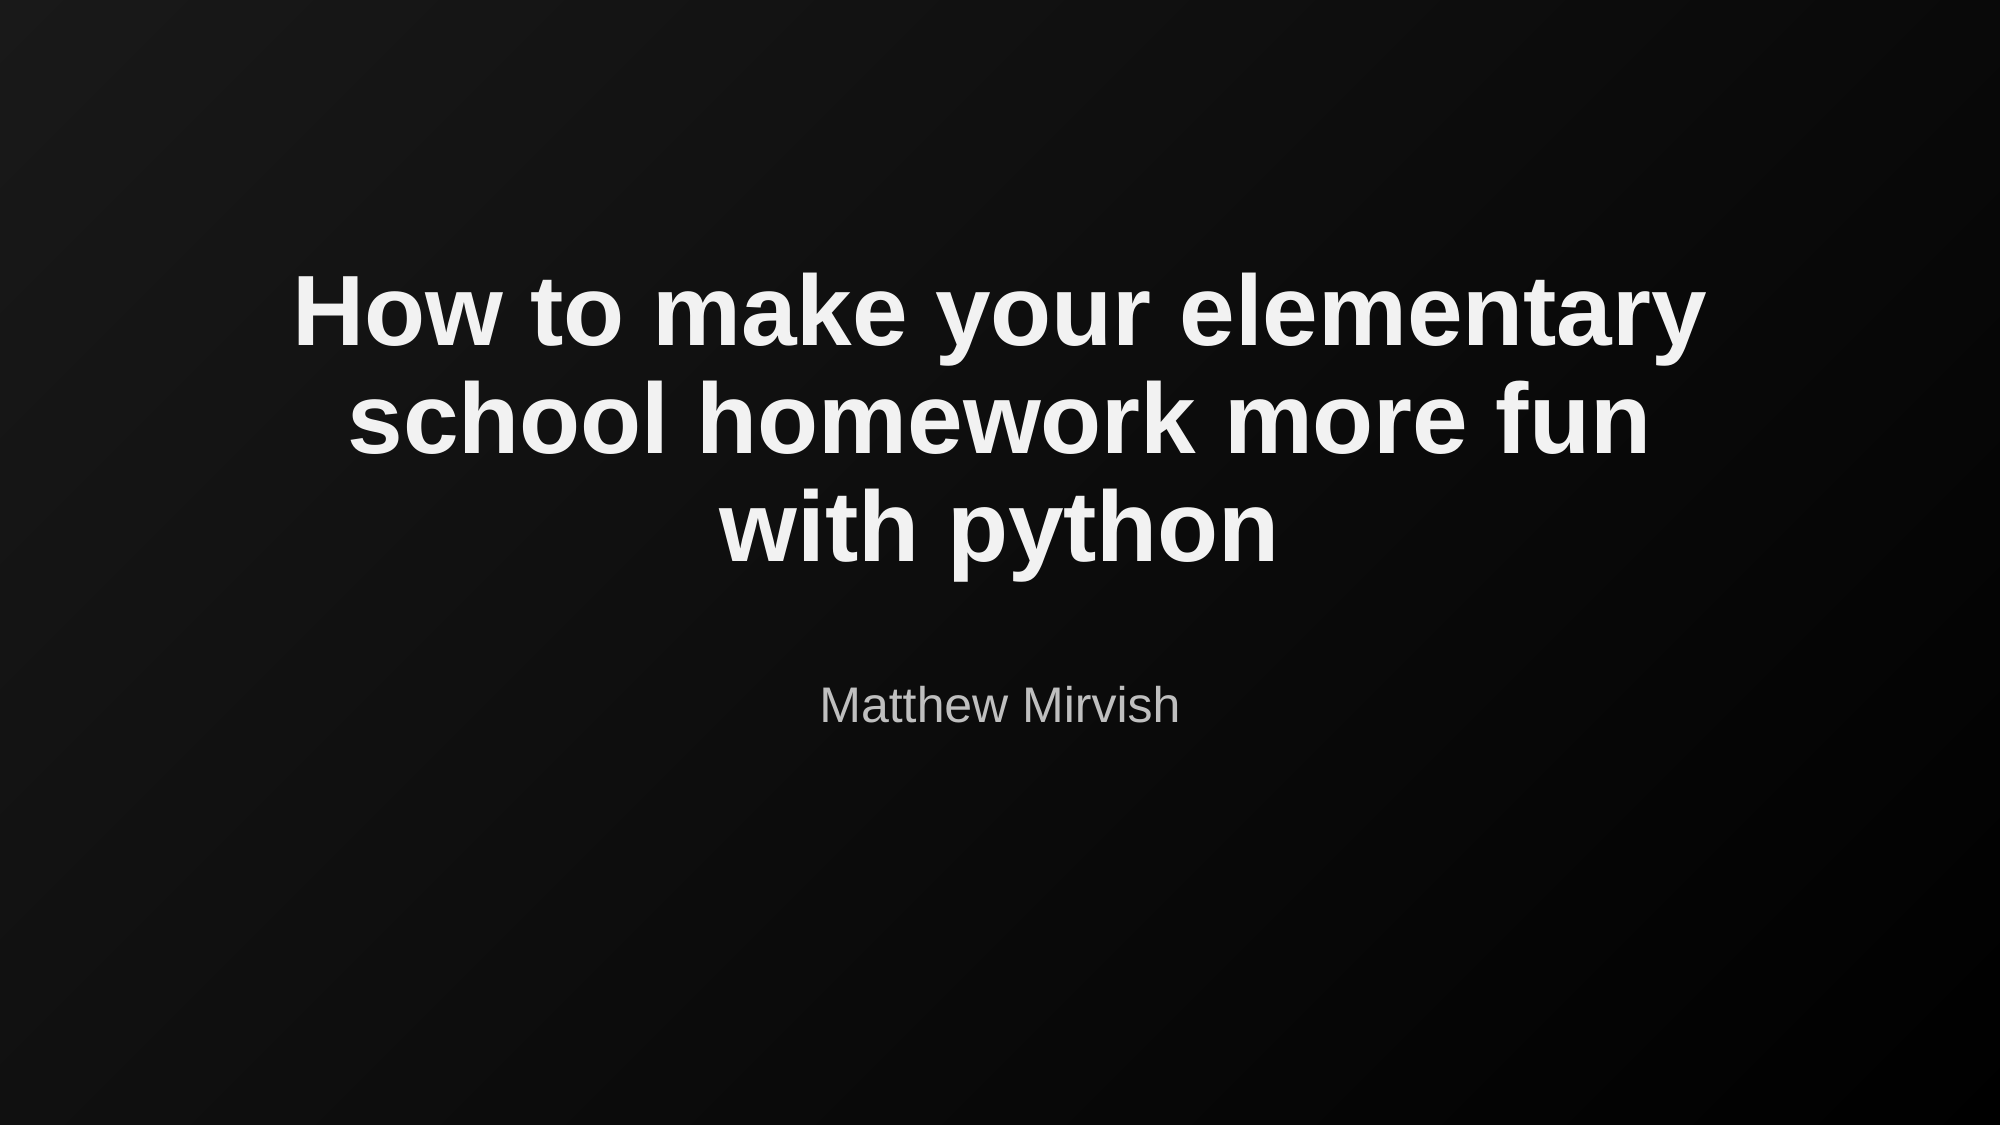

# How to make your elementary school homework more fun with python

Matthew Mirvish